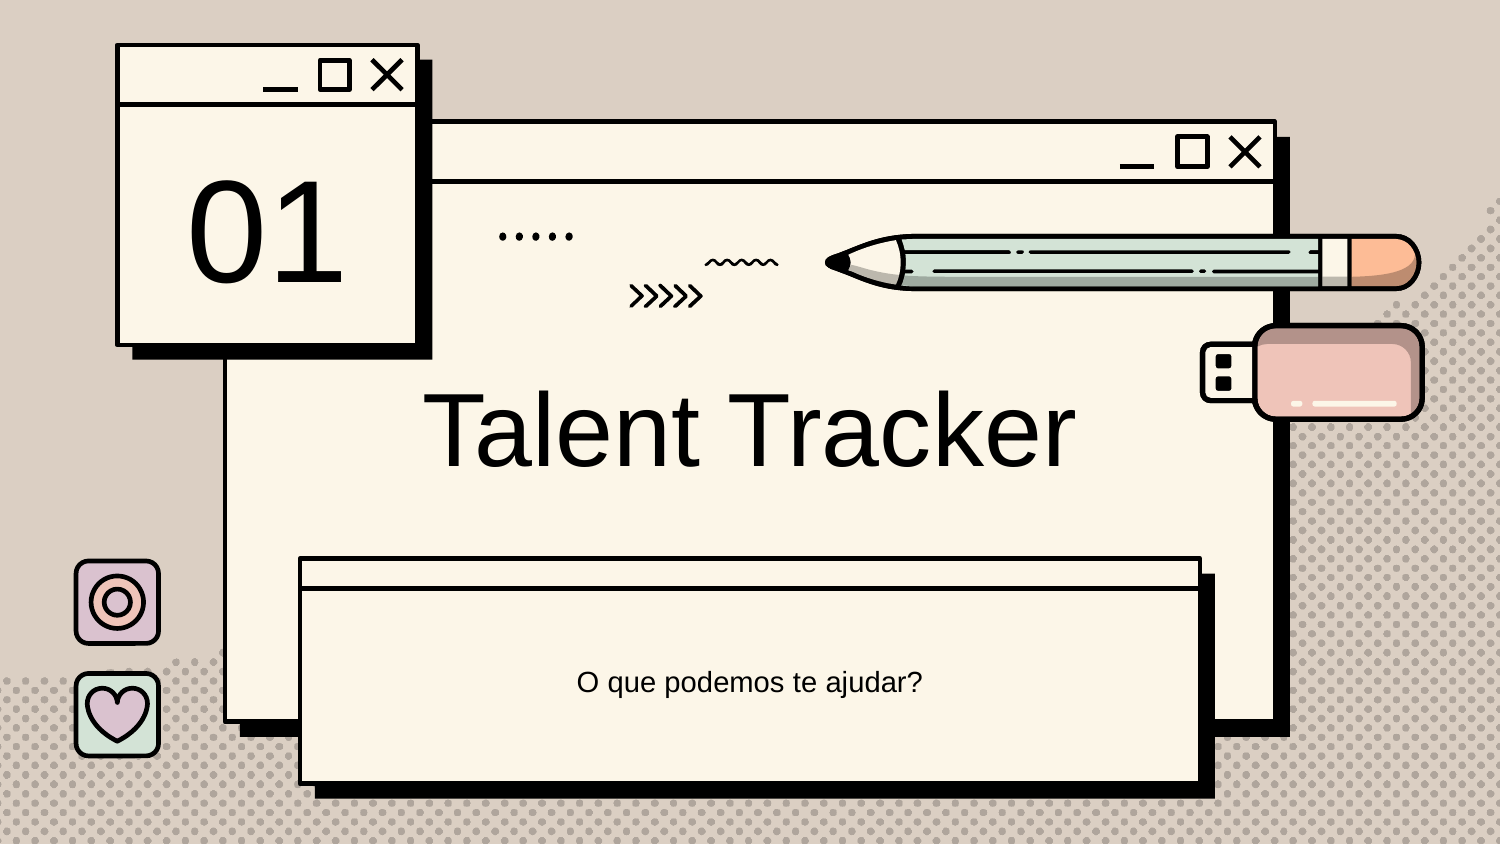

01

# Talent Tracker

O que podemos te ajudar?